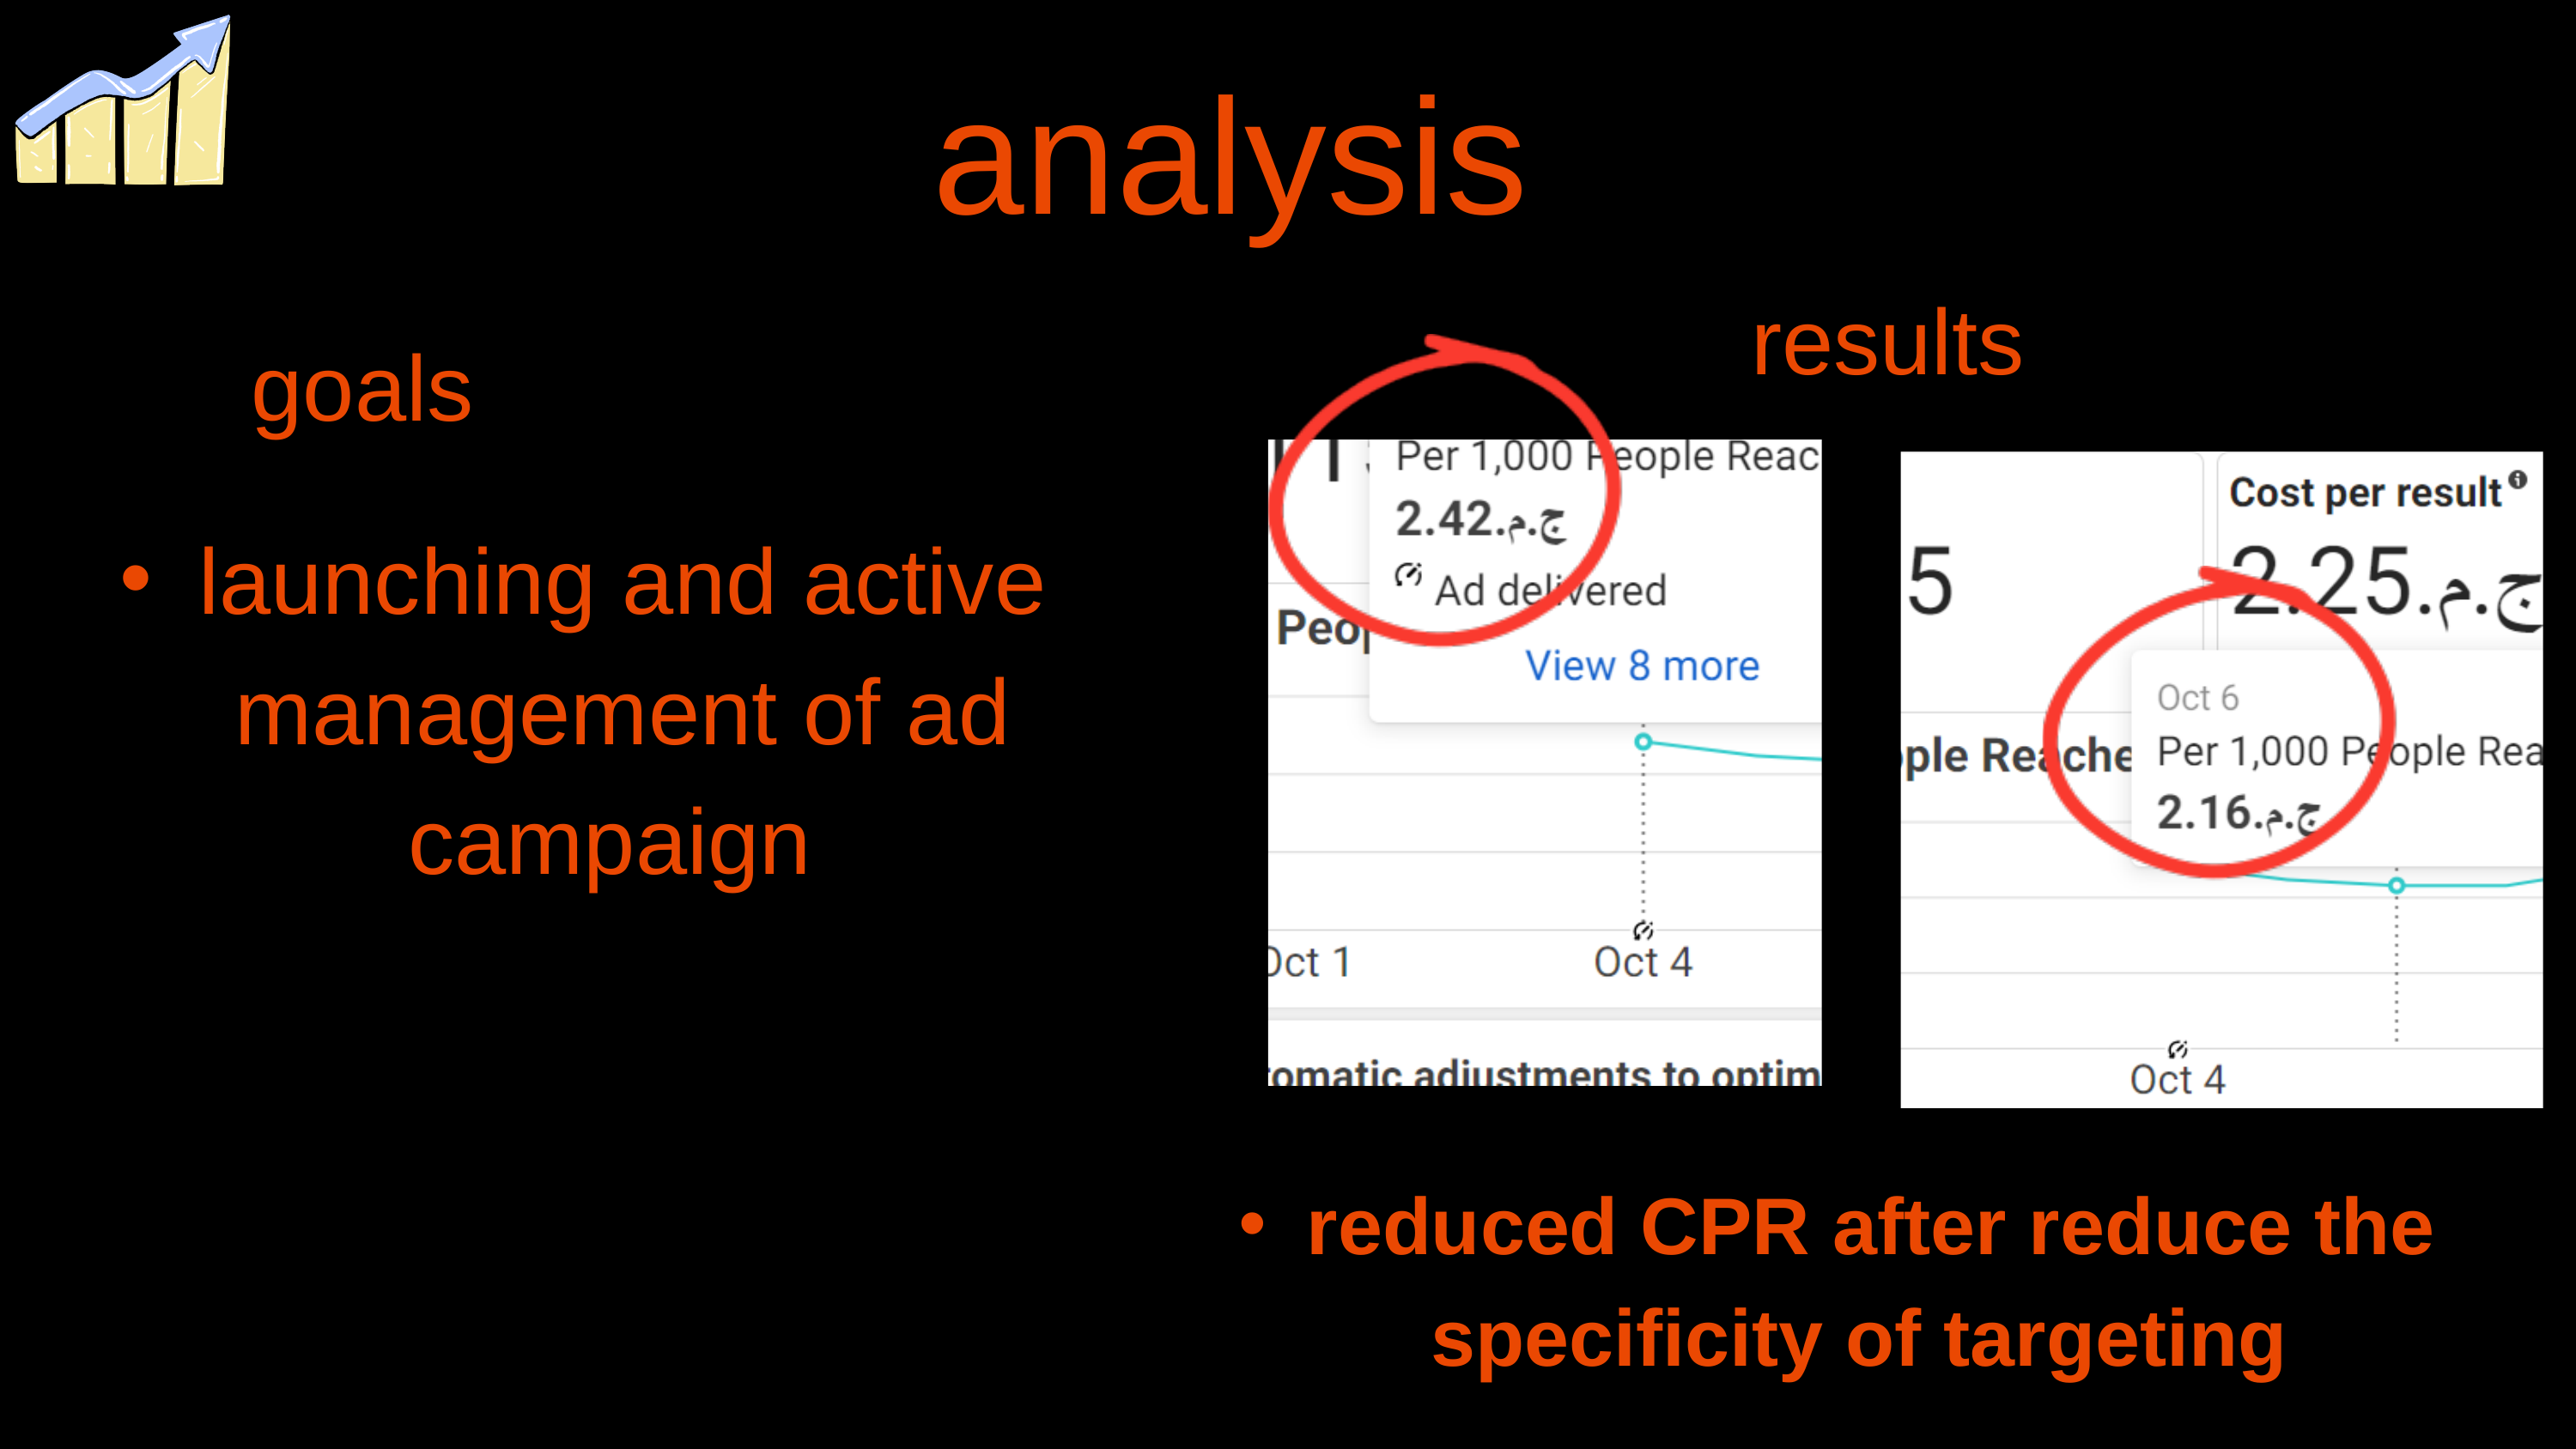

analysis
results
goals

launching and active management of ad campaign

reduced CPR after reduce the specificity of targeting